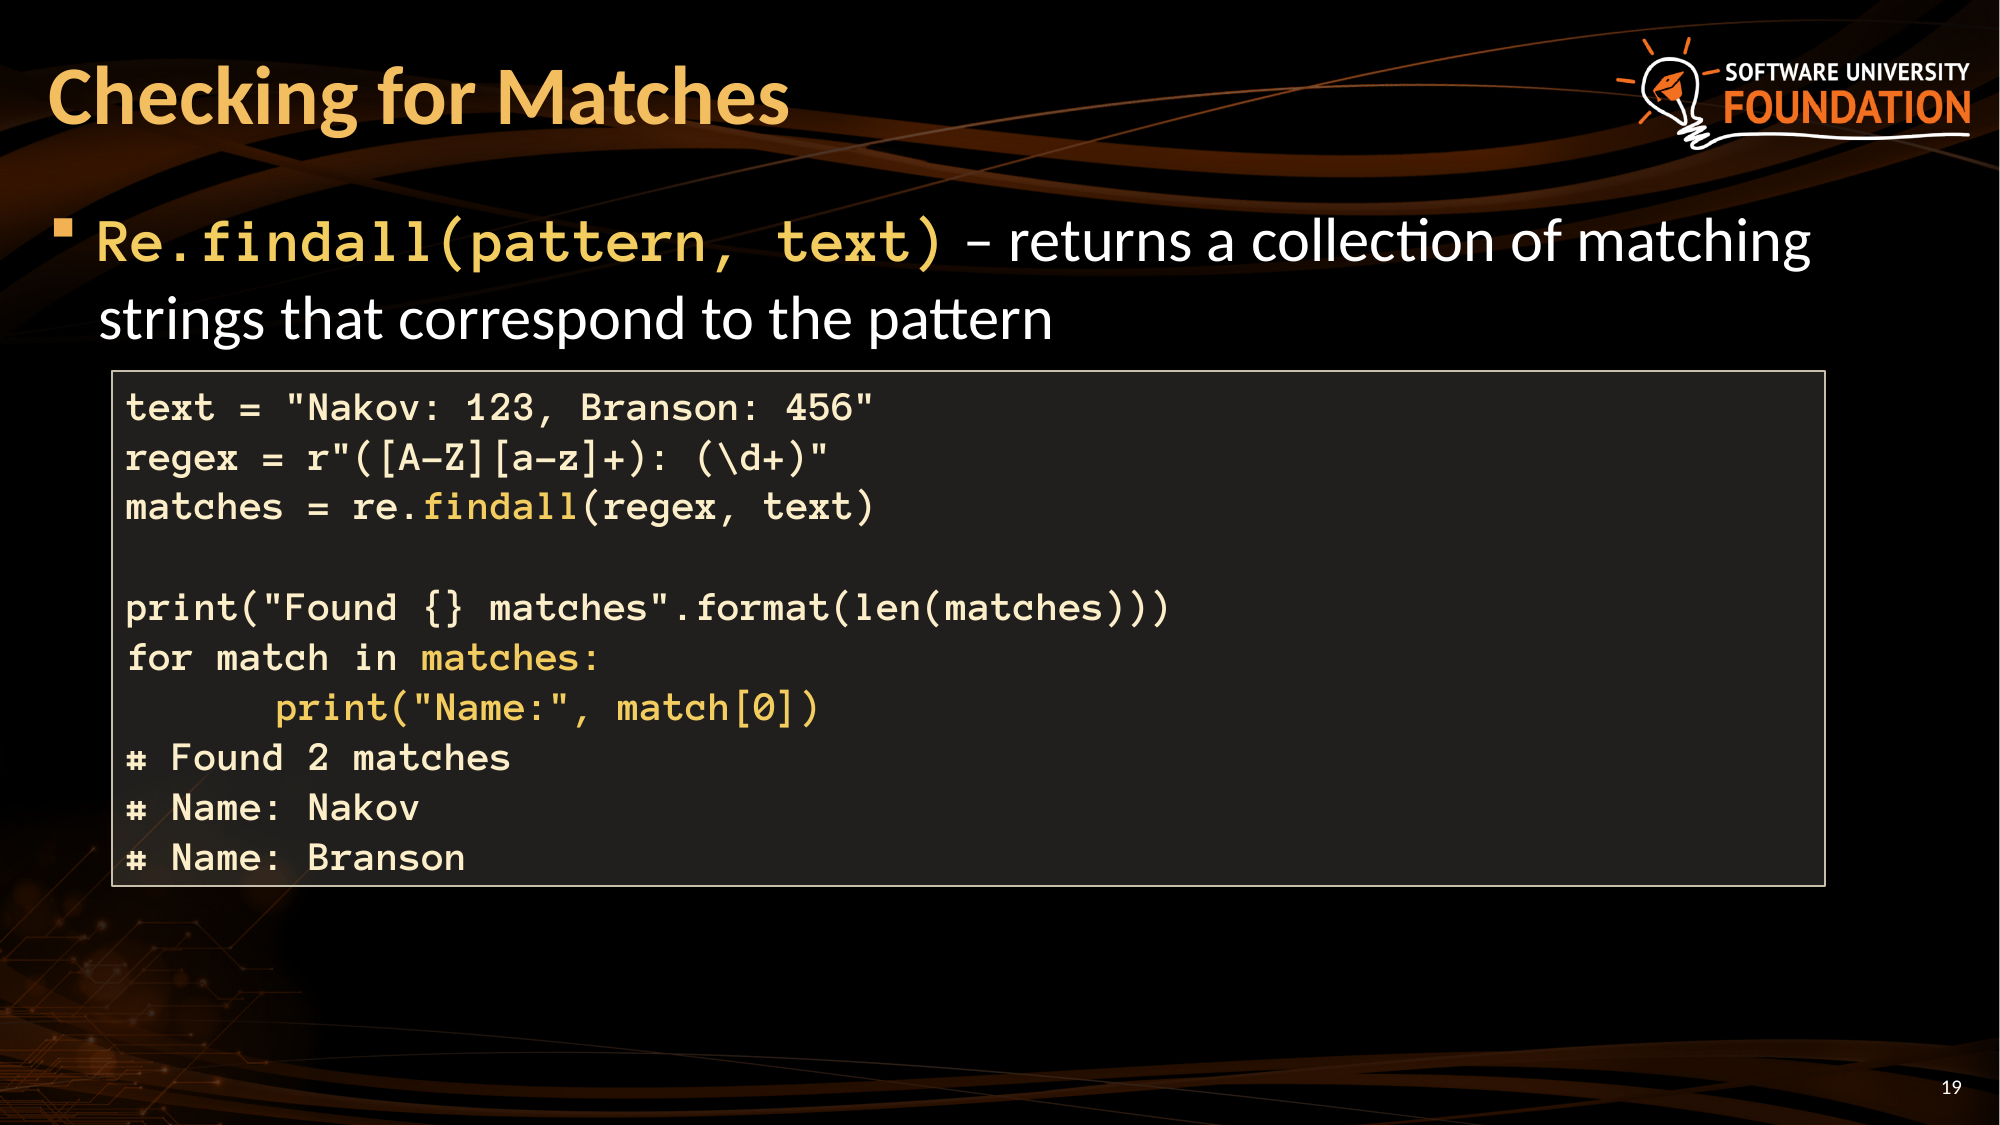

# Checking for Matches
Re.findall(pattern, text) – returns a collection of matching strings that correspond to the pattern

text = "Nakov: 123, Branson: 456"
regex = r"([A-Z][a-z]+): (\d+)"
matches = re.findall(regex, text)

print("Found {} matches".format(len(matches)))
for match in matches:
	print("Name:", match[0])
# Found 2 matches
# Name: Nakov
# Name: Branson
19